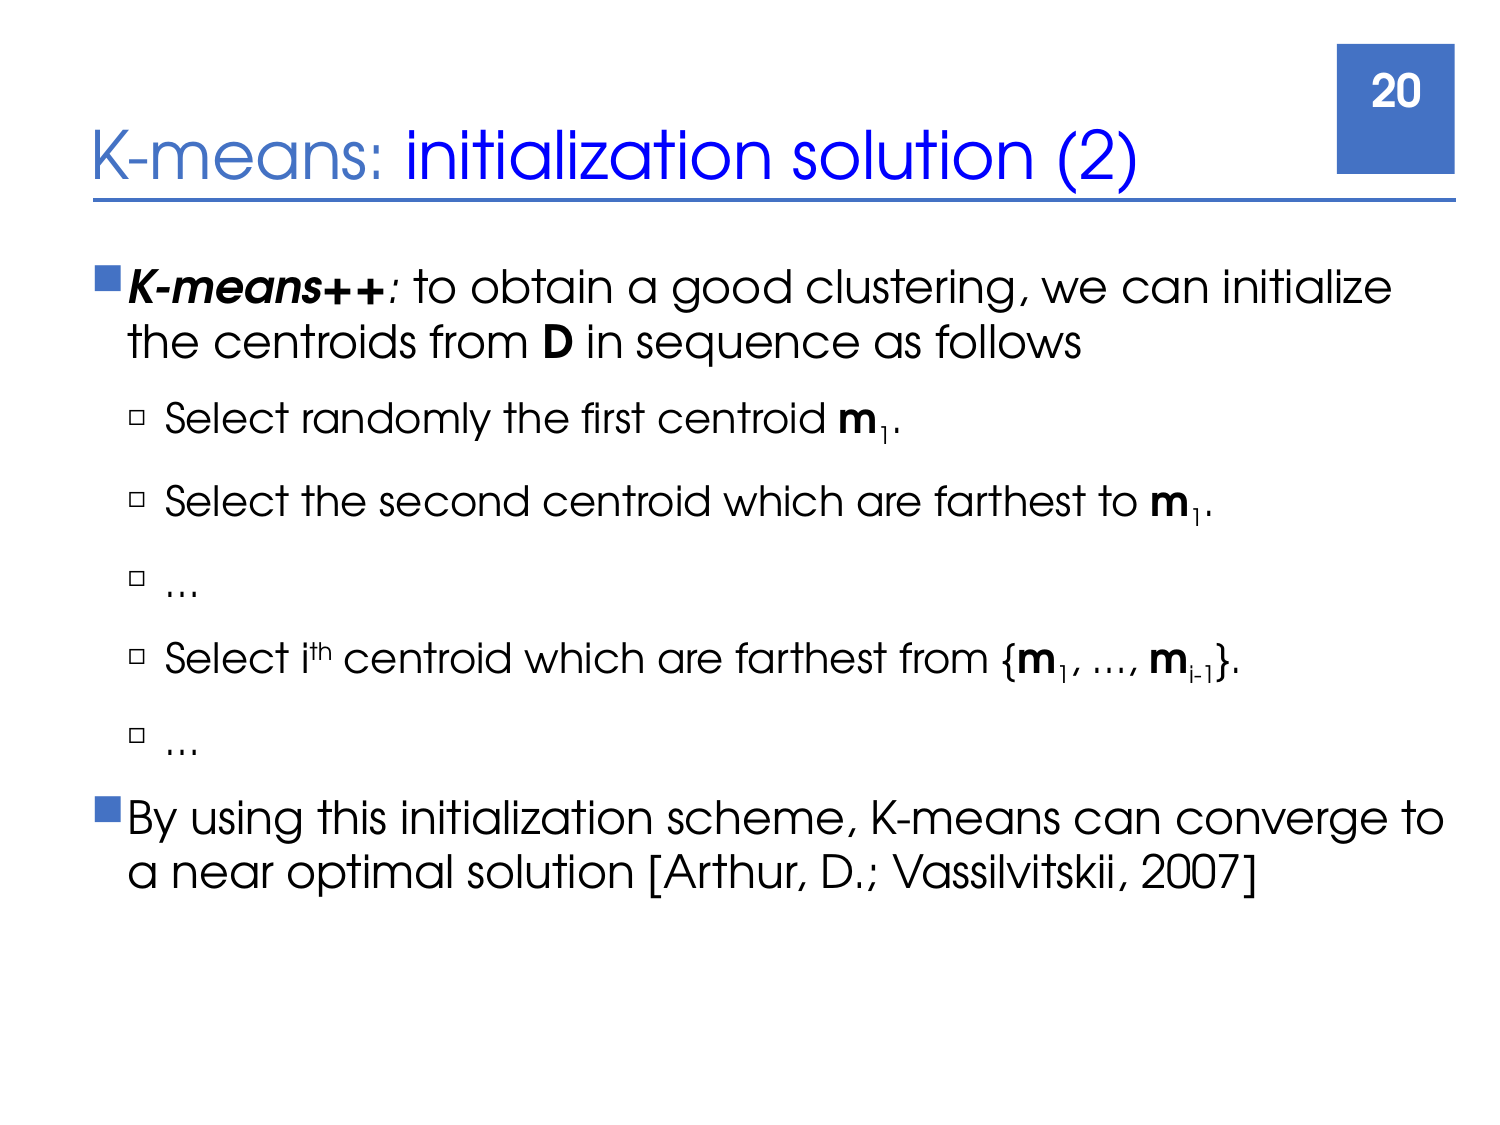

20
# K-means: initialization solution (2)

K-means++: to obtain a good clustering, we can initialize the centroids from D in sequence as follows
Select randomly the first centroid m1.
Select the second centroid which are farthest to m1.
…
Select ith centroid which are farthest from {m1, …, mi-1}.
…
By using this initialization scheme, K-means can converge to a near optimal solution [Arthur, D.; Vassilvitskii, 2007]